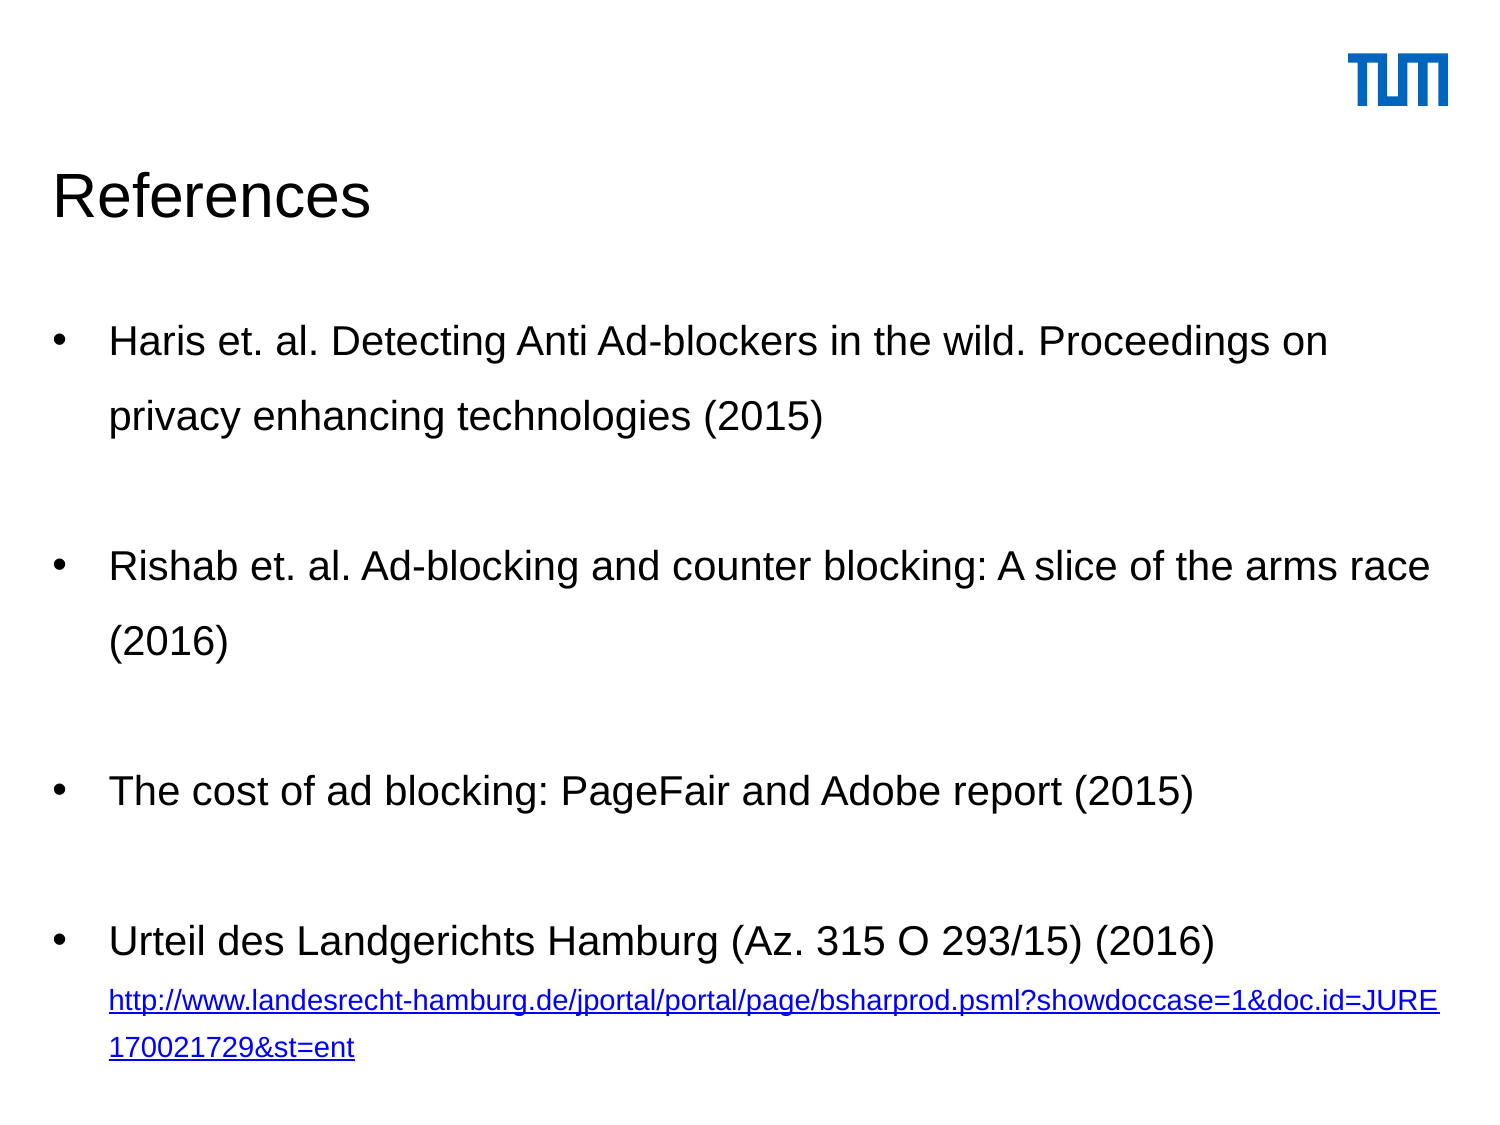

# References
Haris et. al. Detecting Anti Ad-blockers in the wild. Proceedings on privacy enhancing technologies (2015)

Rishab et. al. Ad-blocking and counter blocking: A slice of the arms race (2016)

The cost of ad blocking: PageFair and Adobe report (2015)

Urteil des Landgerichts Hamburg (Az. 315 O 293/15) (2016) http://www.landesrecht-hamburg.de/jportal/portal/page/bsharprod.psml?showdoccase=1&doc.id=JURE170021729&st=ent